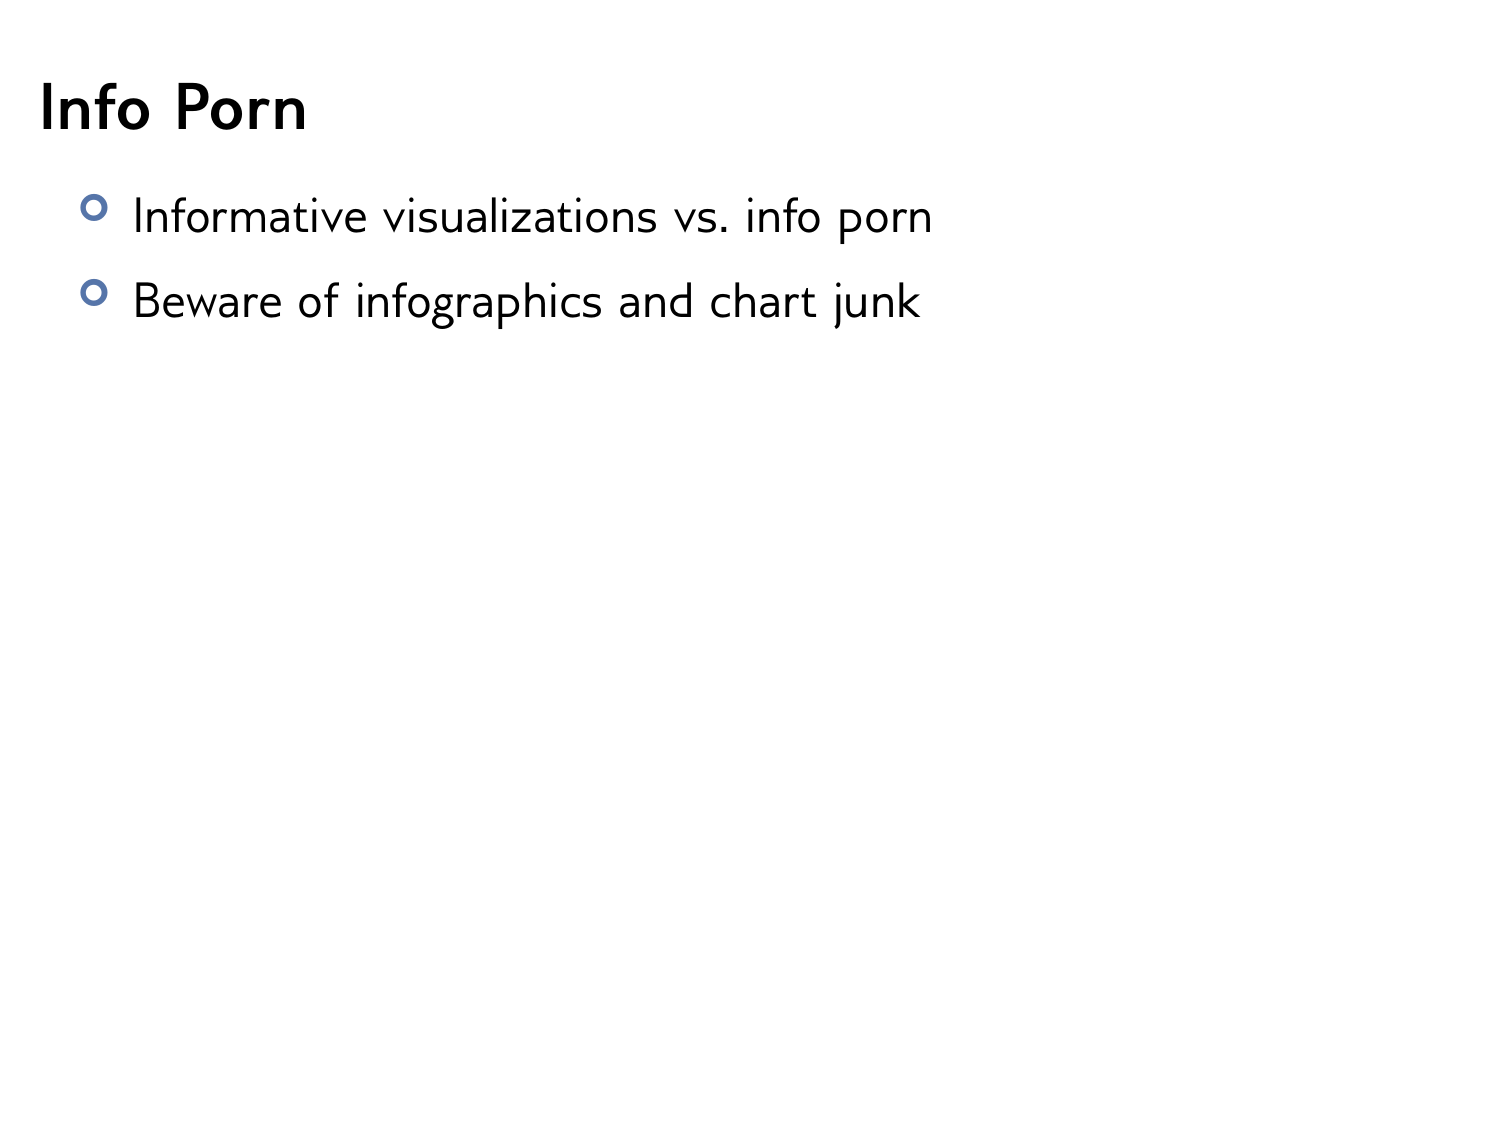

# Info Porn
Informative visualizations vs. info porn
Beware of infographics and chart junk